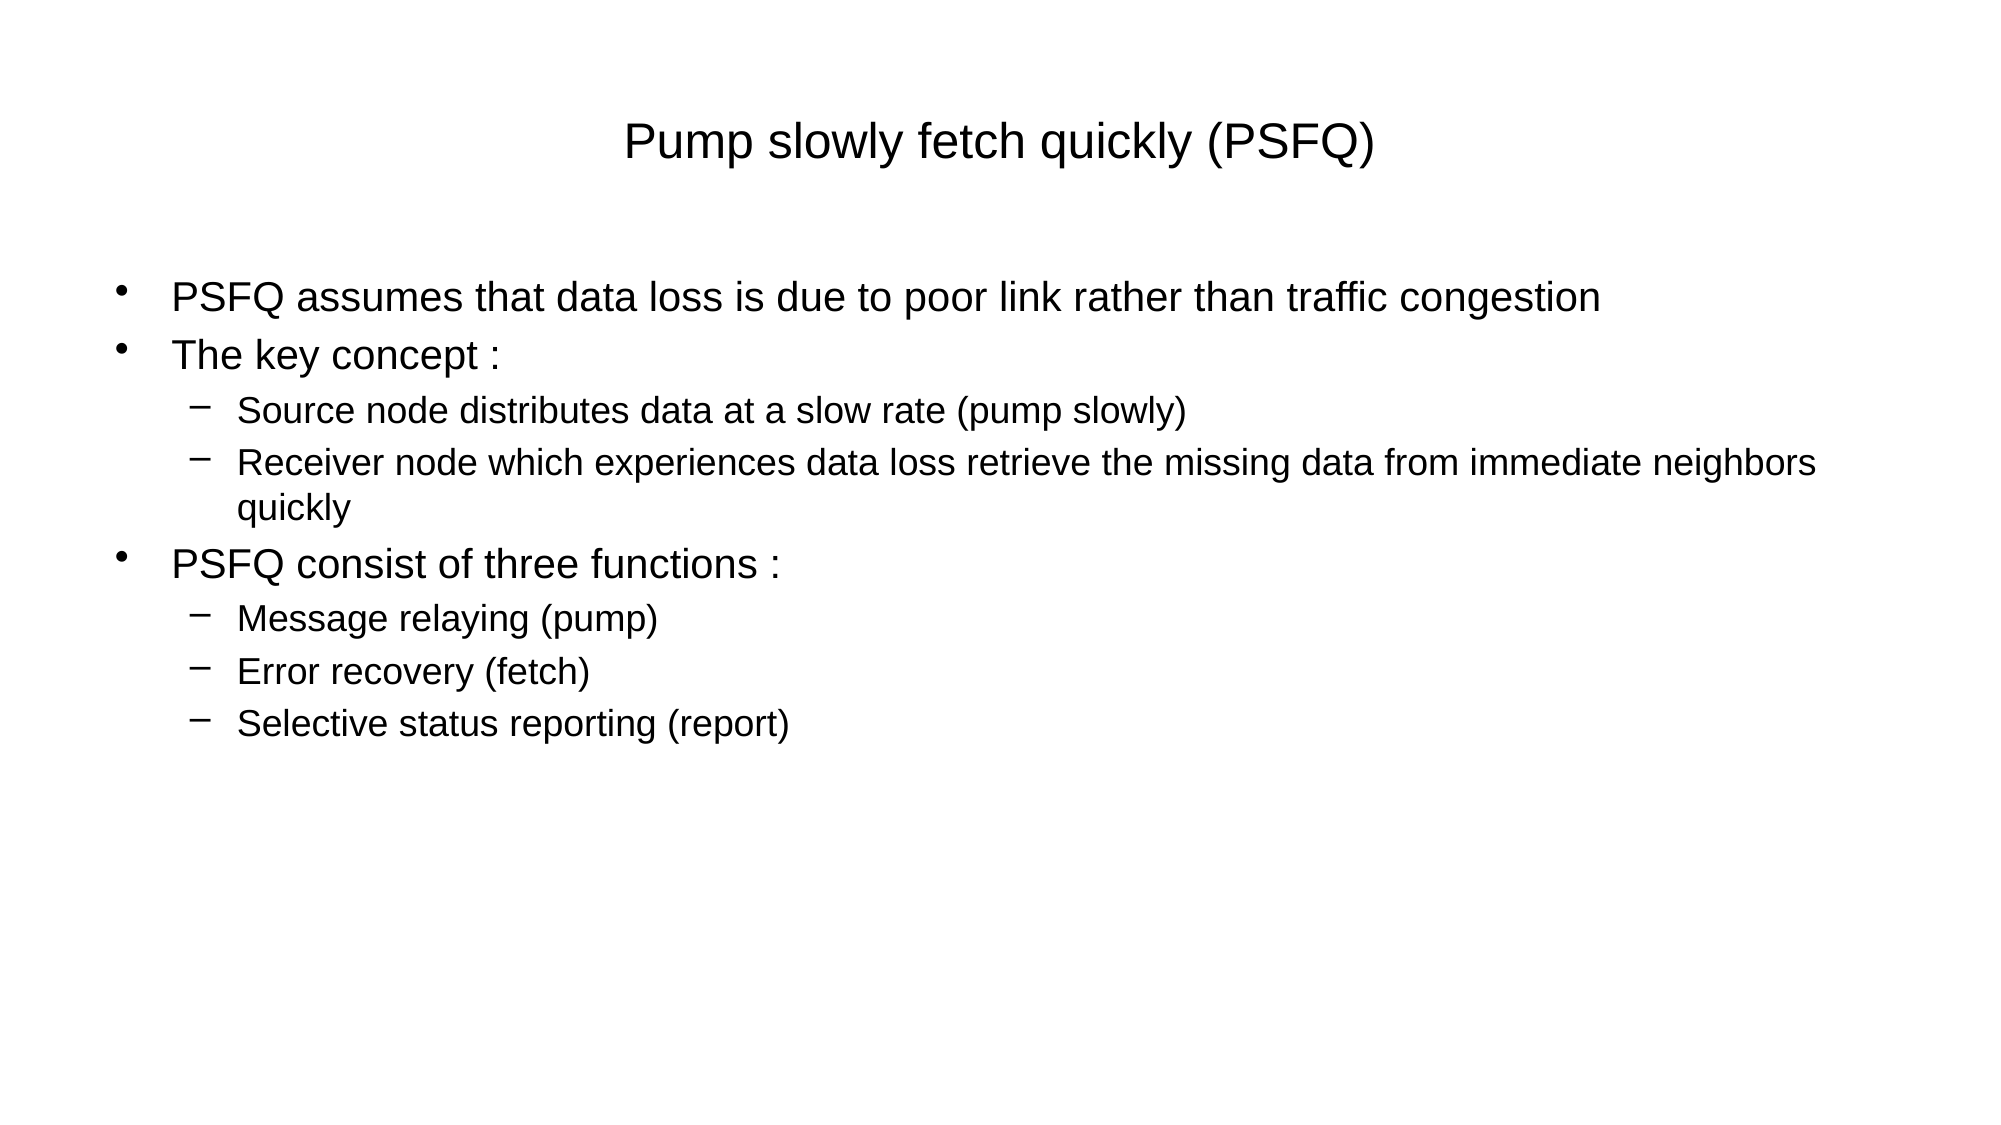

# Pump slowly fetch quickly (PSFQ)
PSFQ assumes that data loss is due to poor link rather than traffic congestion
The key concept :
Source node distributes data at a slow rate (pump slowly)
Receiver node which experiences data loss retrieve the missing data from immediate neighbors quickly
PSFQ consist of three functions :
Message relaying (pump)
Error recovery (fetch)
Selective status reporting (report)